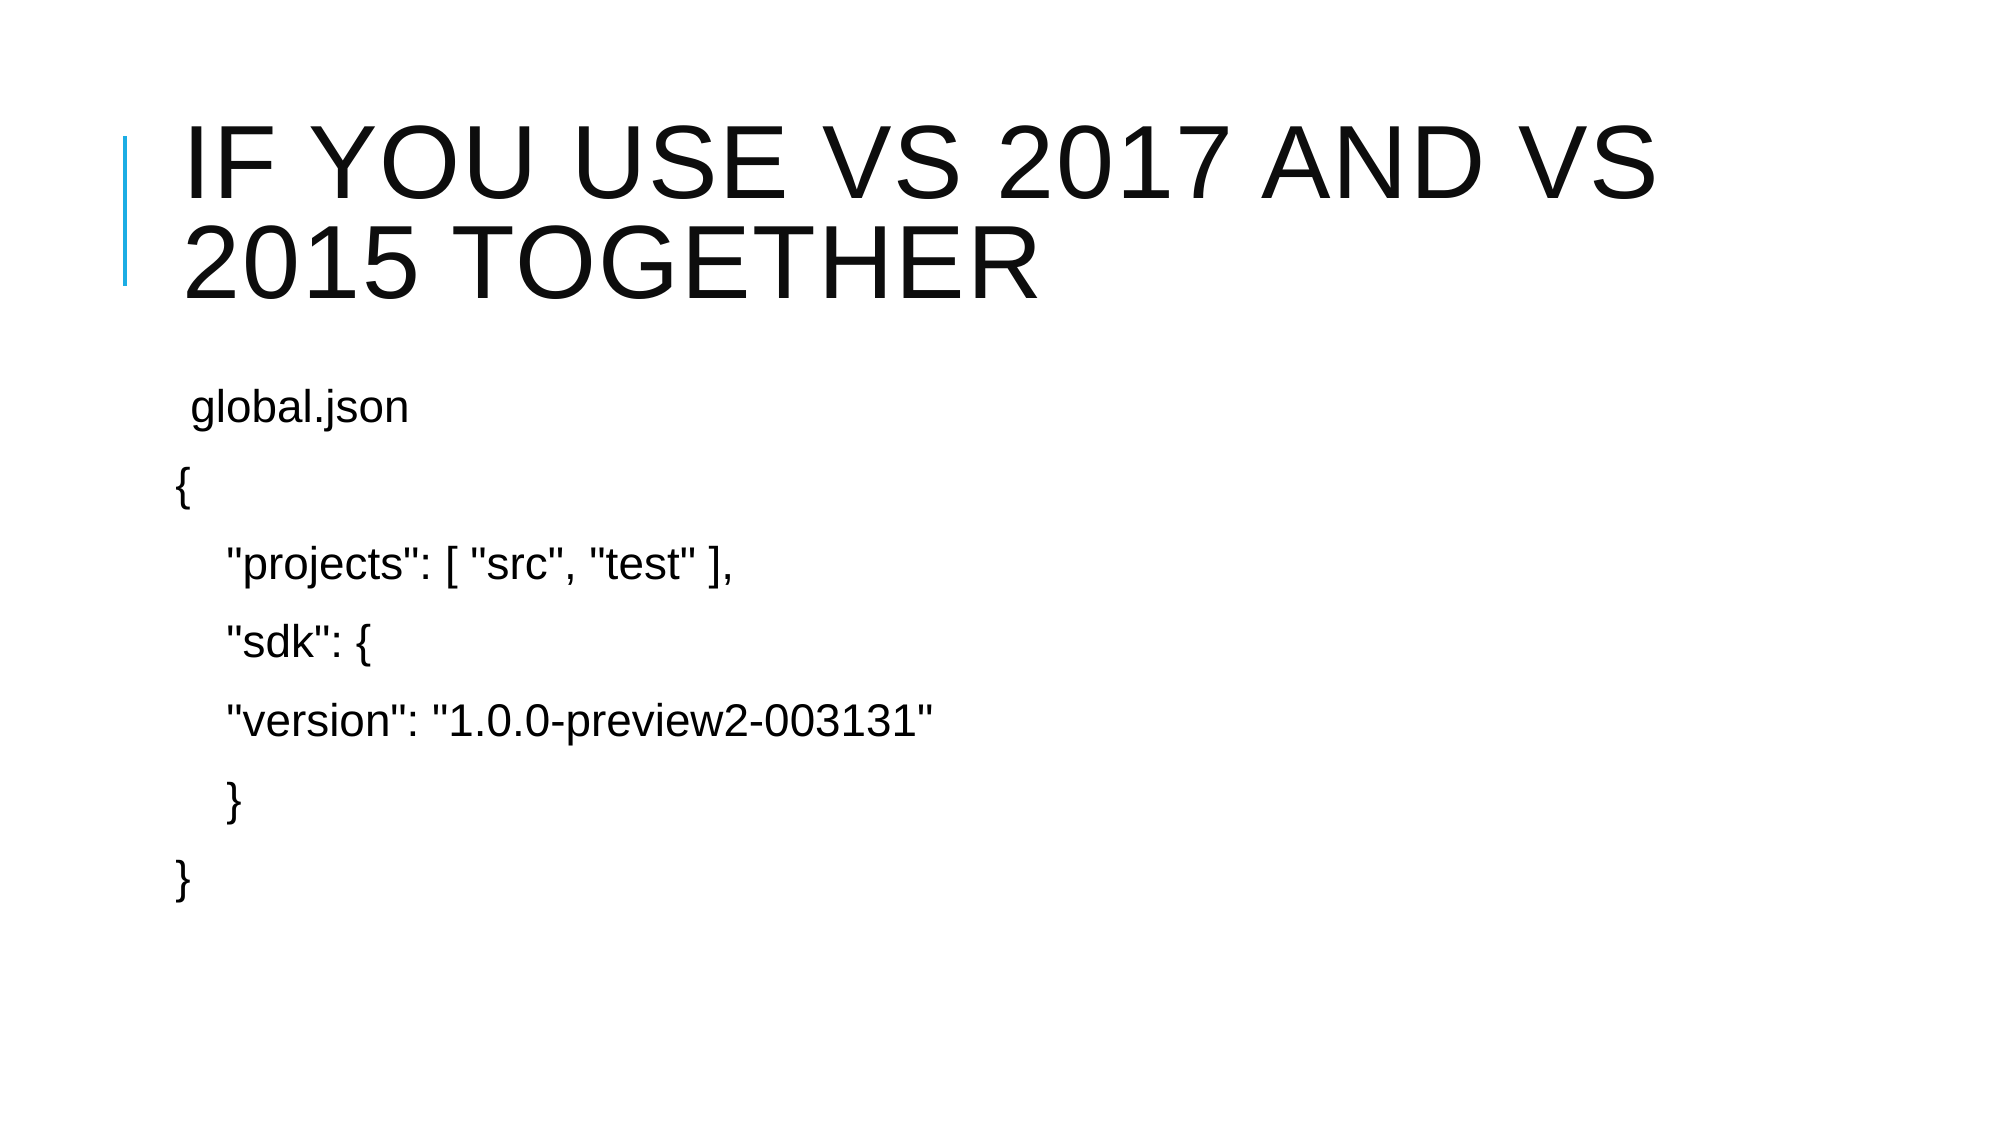

# If you use VS 2017 and VS 2015 together
global.json
{
    "projects": [ "src", "test" ],
    "sdk": {
    "version": "1.0.0-preview2-003131"
    }
}